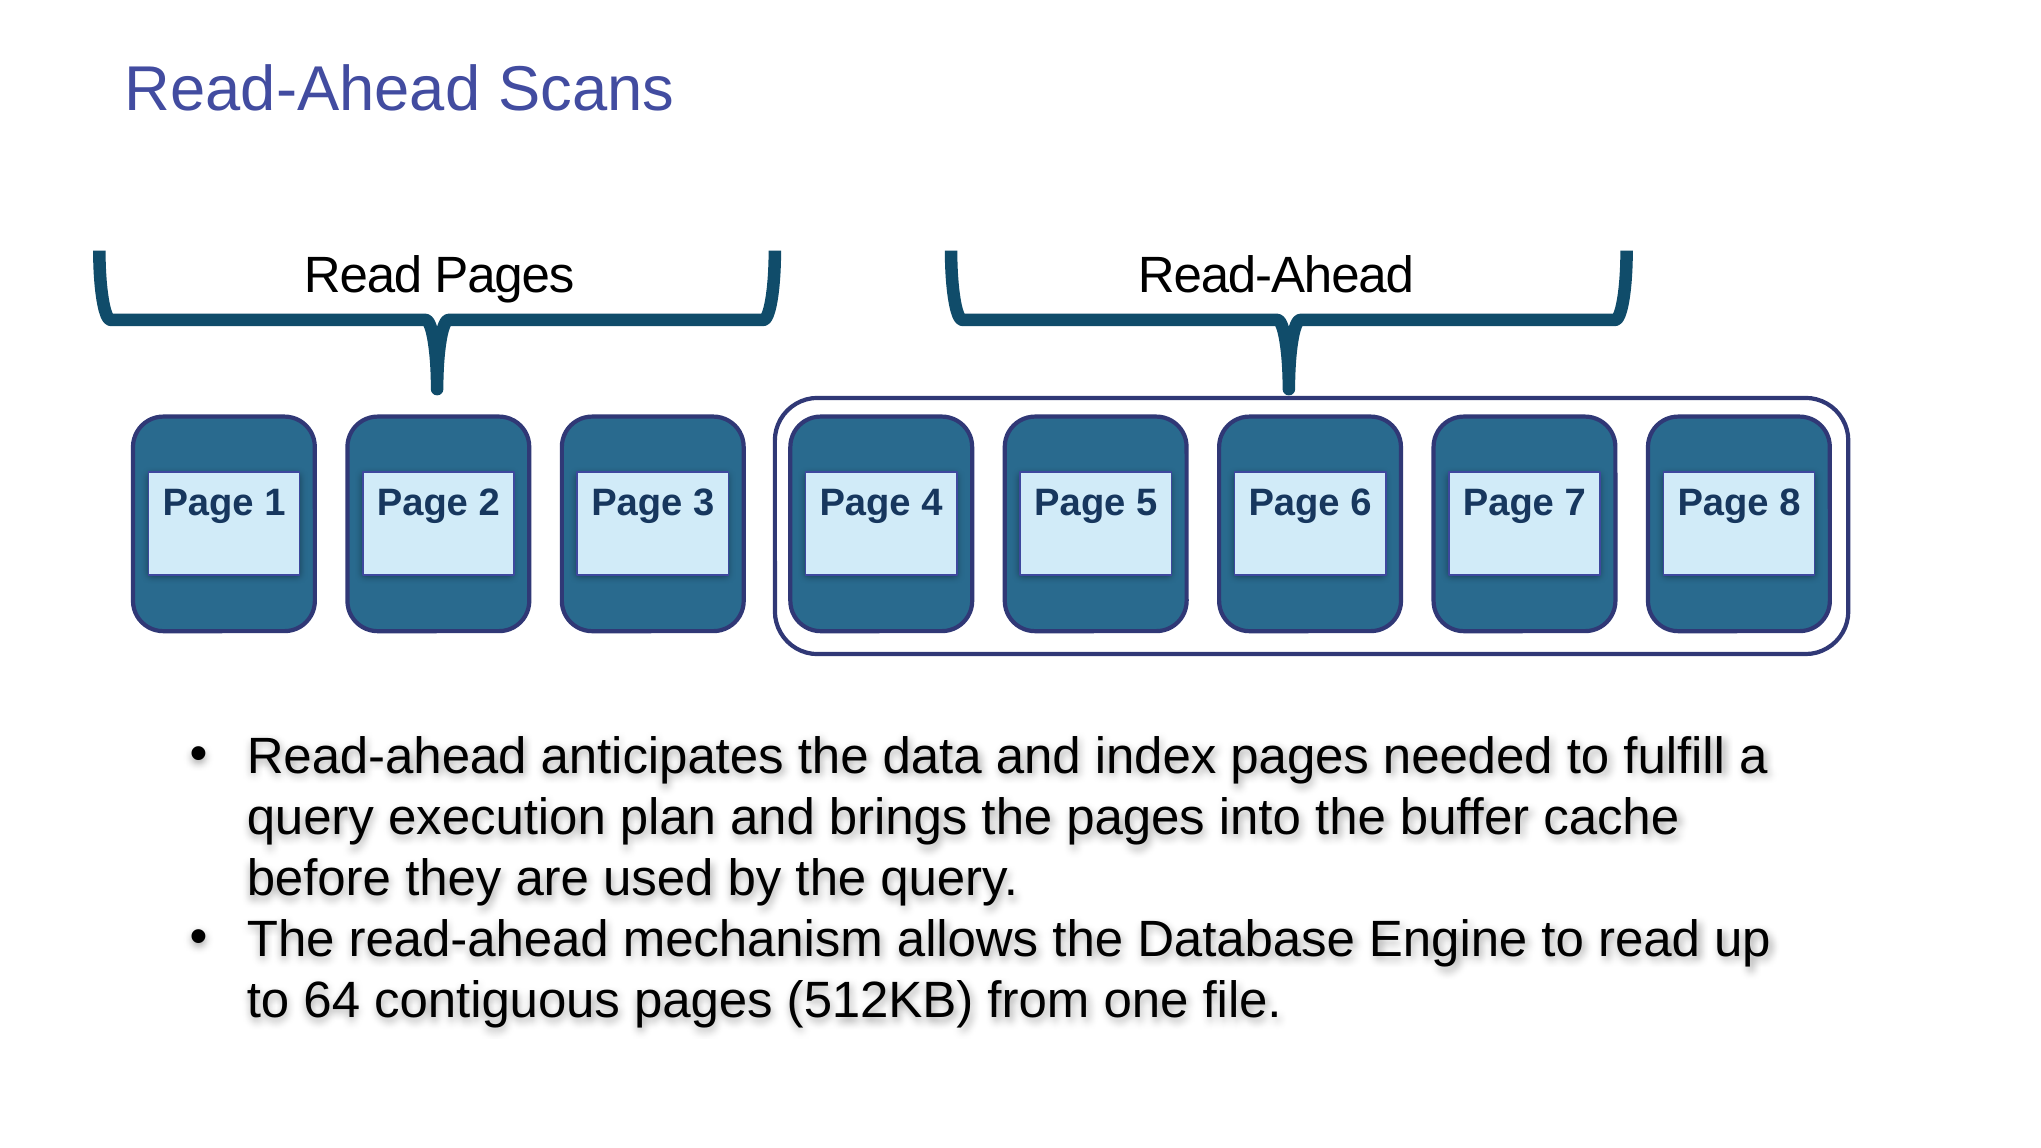

# Read-Ahead Scans
Read Pages
Read-Ahead

Page 1

Page 2

Page 3

Page 4

Page 5

Page 6

Page 7

Page 8

Read-ahead anticipates the data and index pages needed to fulfill a query execution plan and brings the pages into the buffer cache before they are used by the query.
The read-ahead mechanism allows the Database Engine to read up to 64 contiguous pages (512KB) from one file.